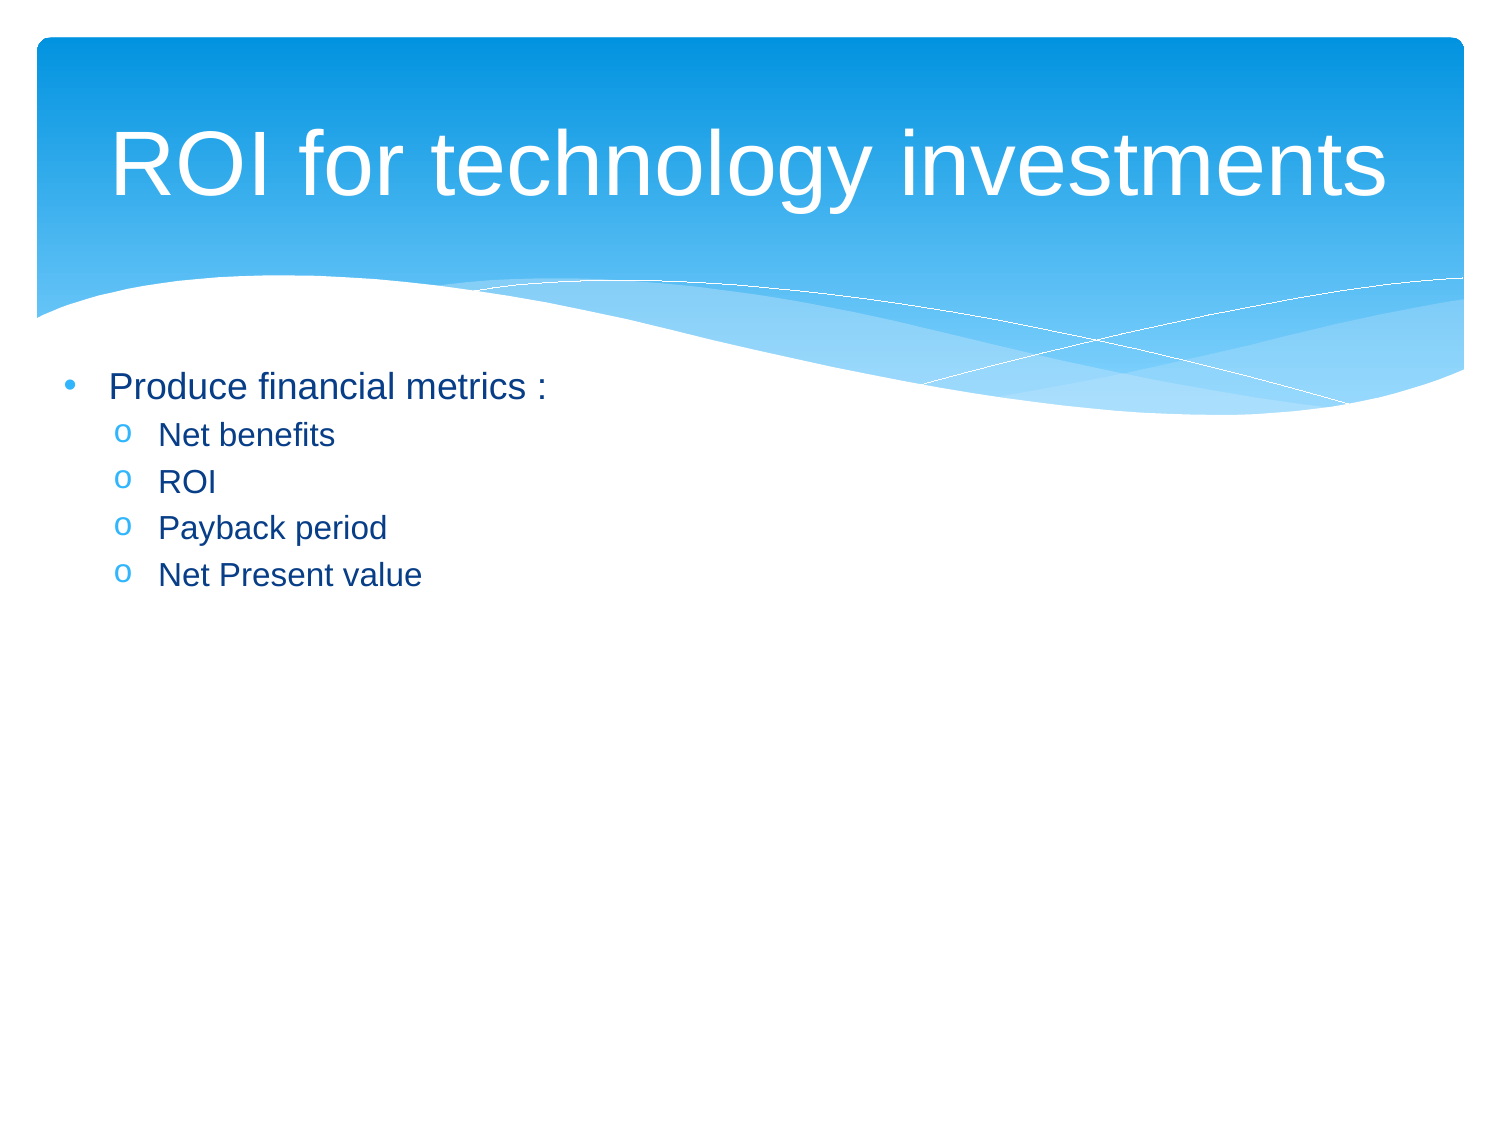

# ROI for technology investments
Produce financial metrics :
Net benefits
ROI
Payback period
Net Present value